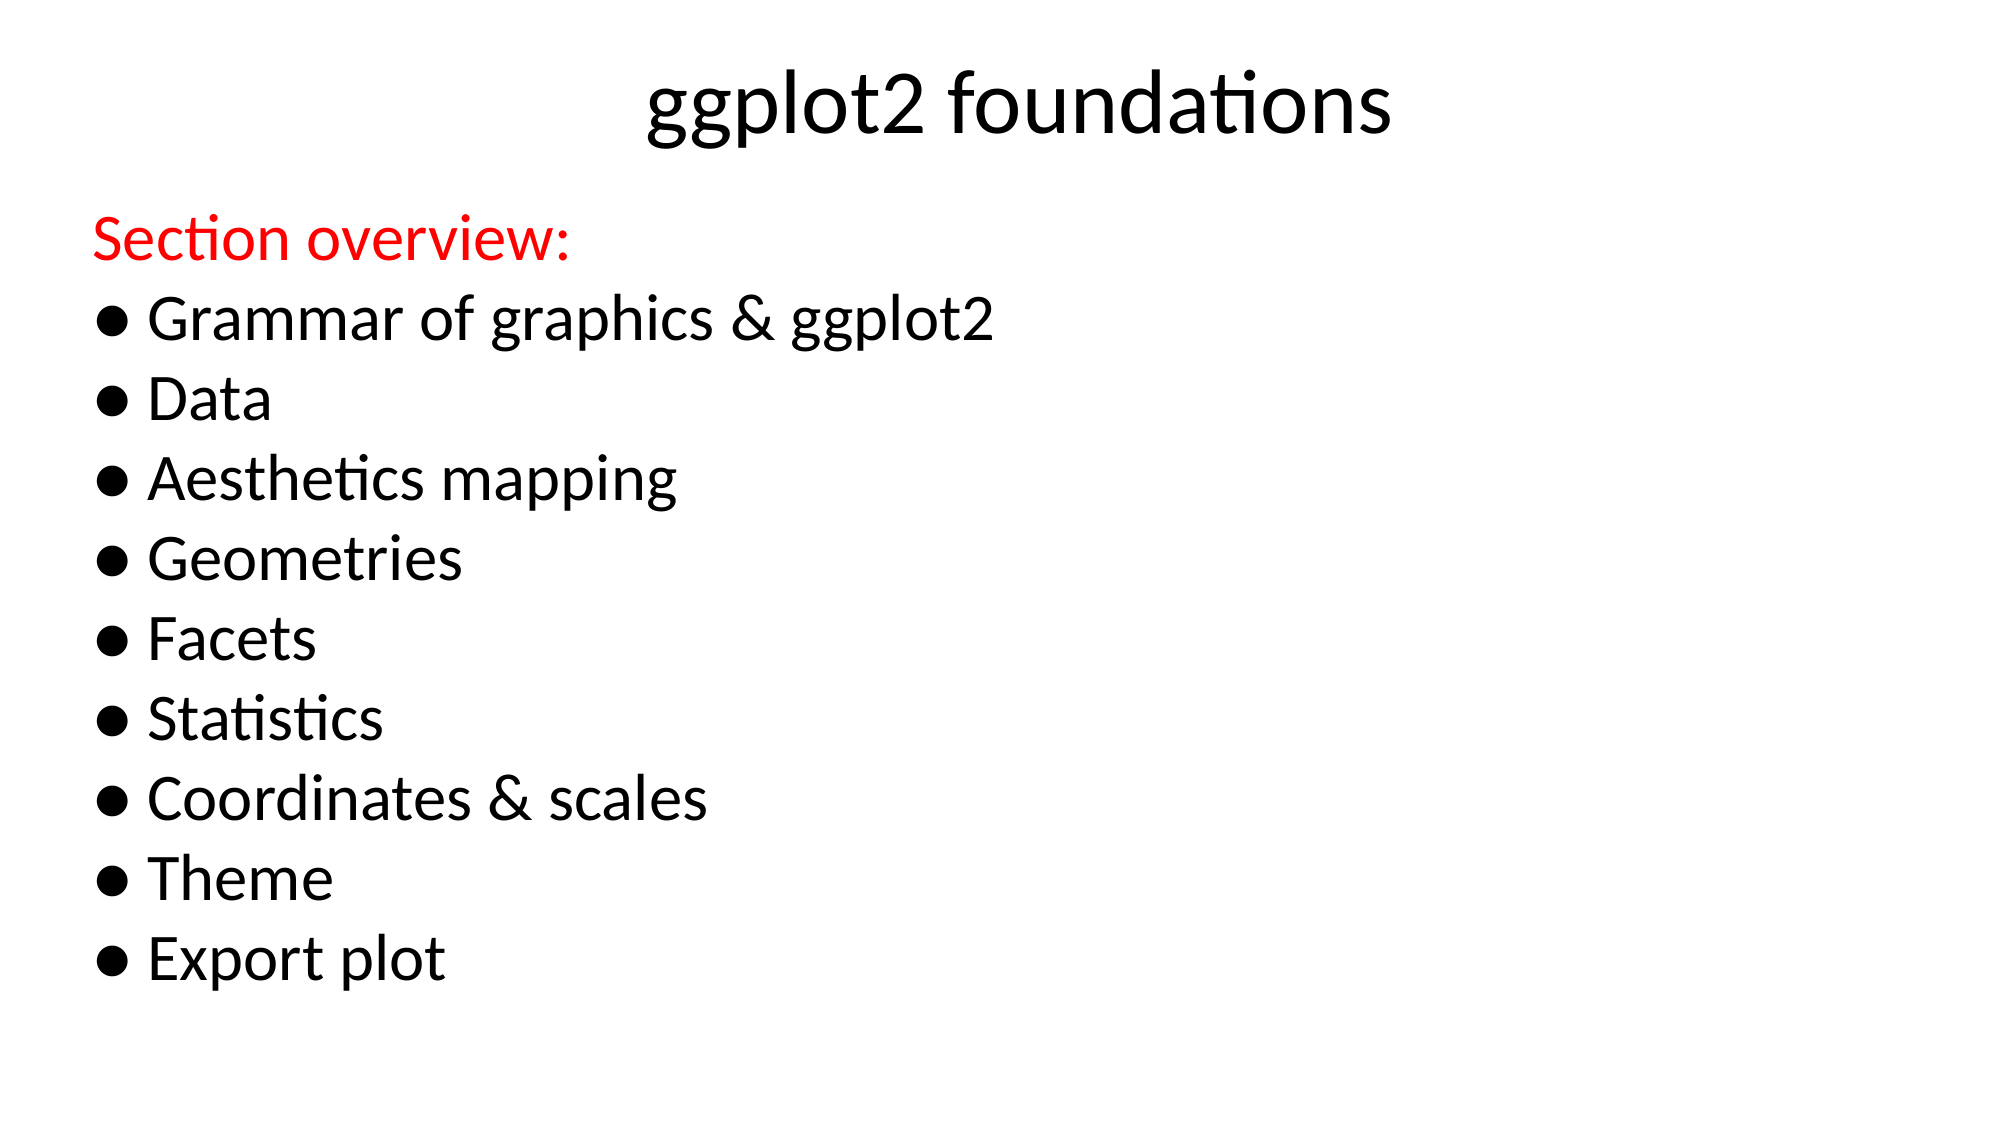

ggplot2 foundations
Section overview:
● Grammar of graphics & ggplot2
● Data
● Aesthetics mapping
● Geometries
● Facets
● Statistics
● Coordinates & scales
● Theme
● Export plot